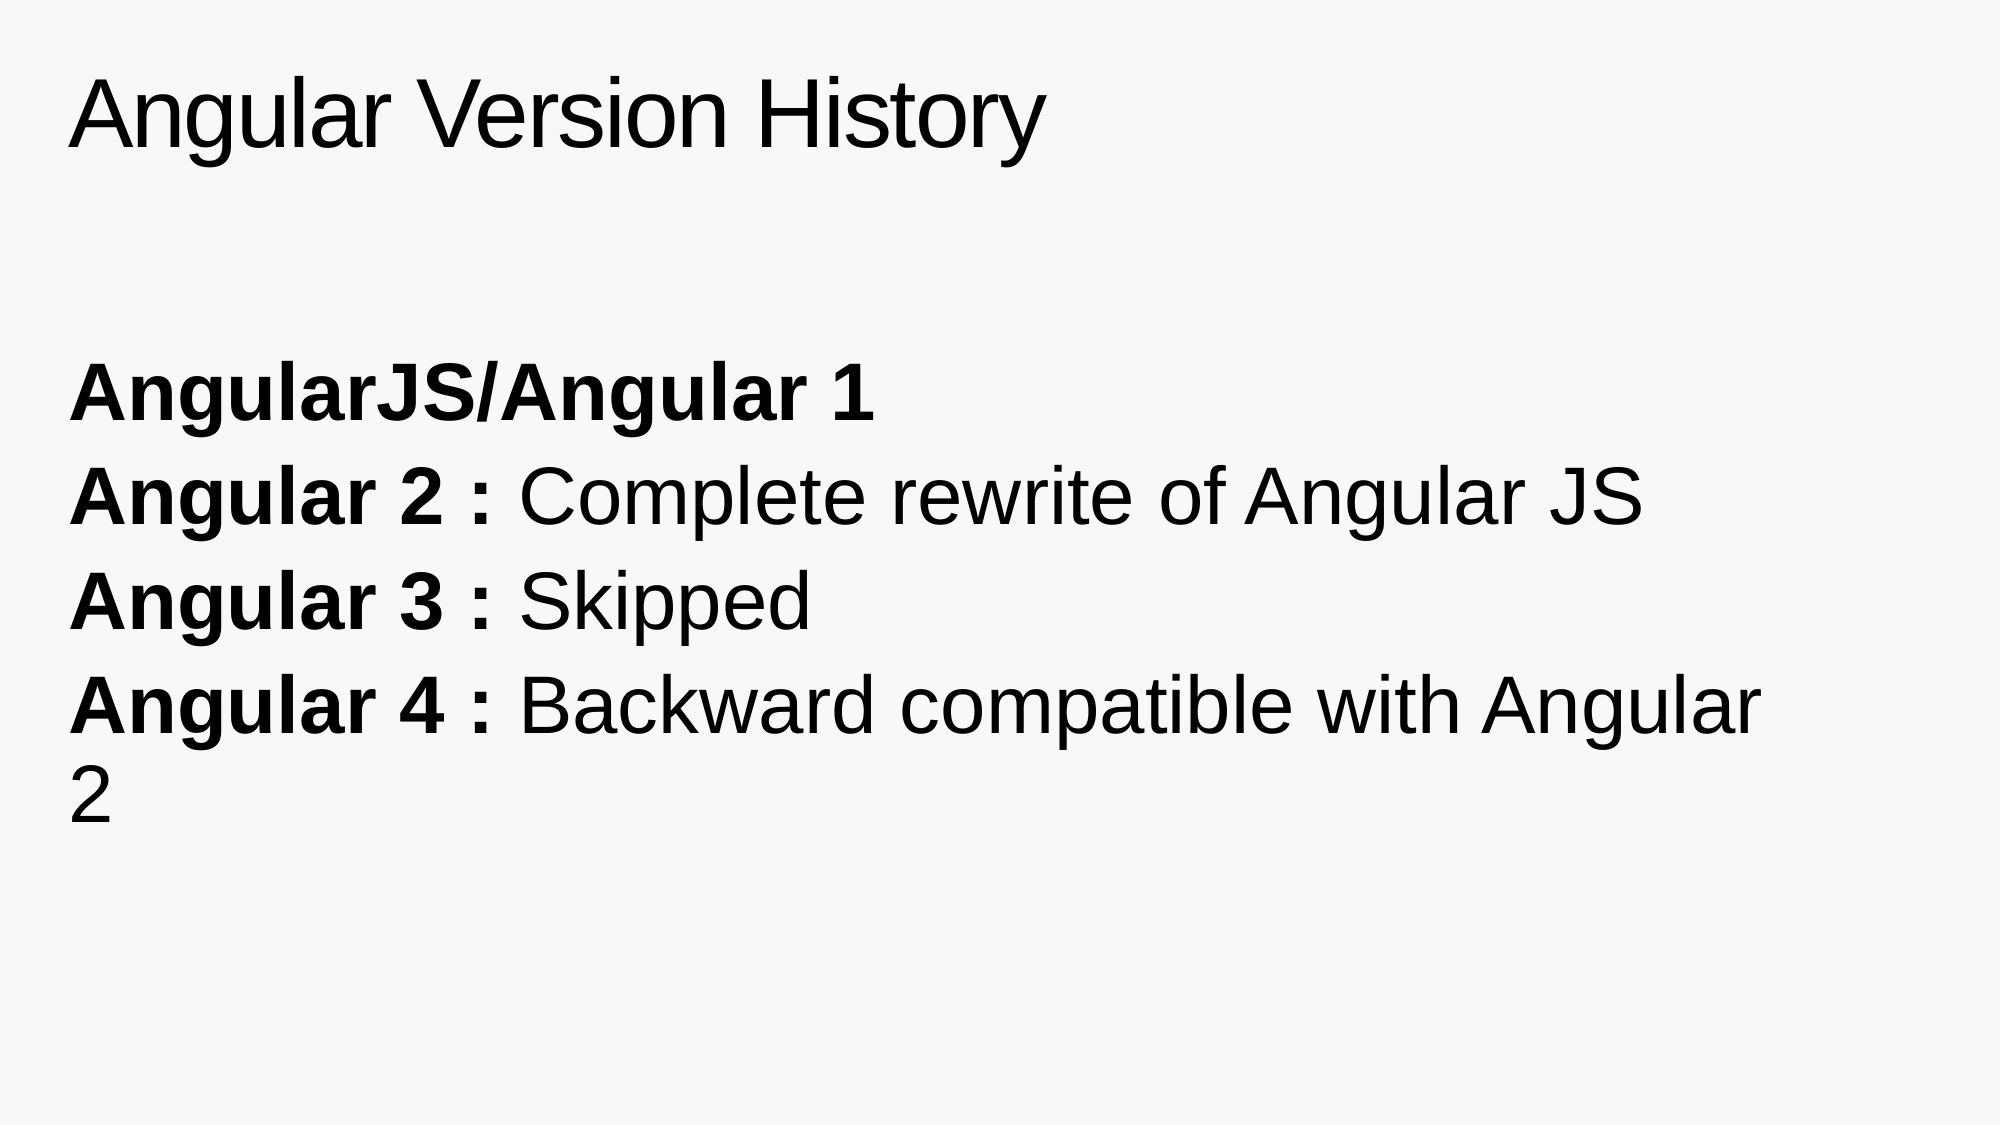

# Angular Version History
AngularJS/Angular 1
Angular 2 : Complete rewrite of Angular JS
Angular 3 : Skipped
Angular 4 : Backward compatible with Angular 2